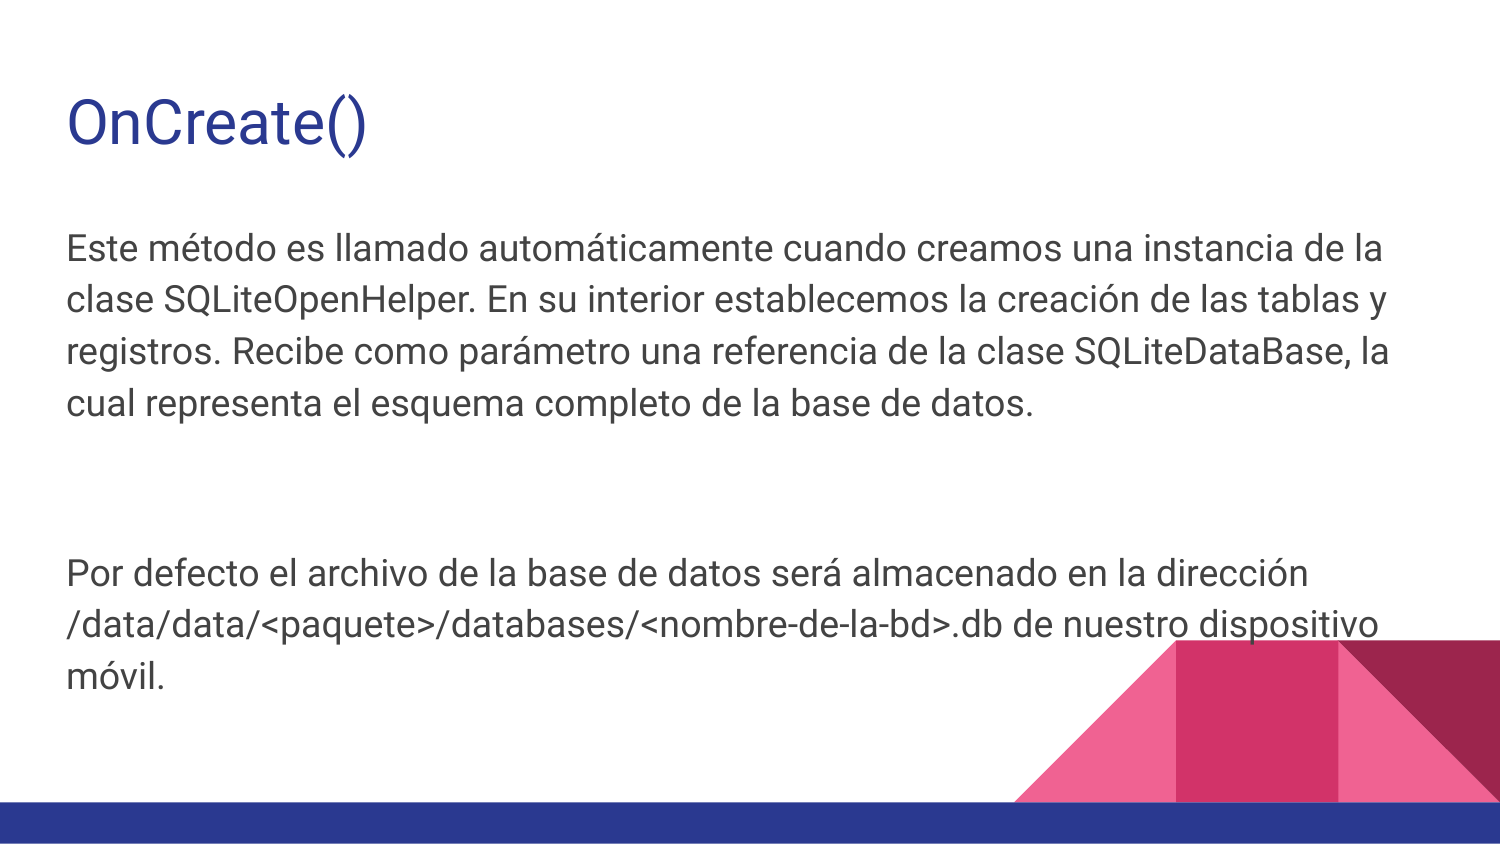

# OnCreate()
Este método es llamado automáticamente cuando creamos una instancia de la clase SQLiteOpenHelper. En su interior establecemos la creación de las tablas y registros. Recibe como parámetro una referencia de la clase SQLiteDataBase, la cual representa el esquema completo de la base de datos.

Por defecto el archivo de la base de datos será almacenado en la dirección /data/data/<paquete>/databases/<nombre-de-la-bd>.db de nuestro dispositivo móvil.